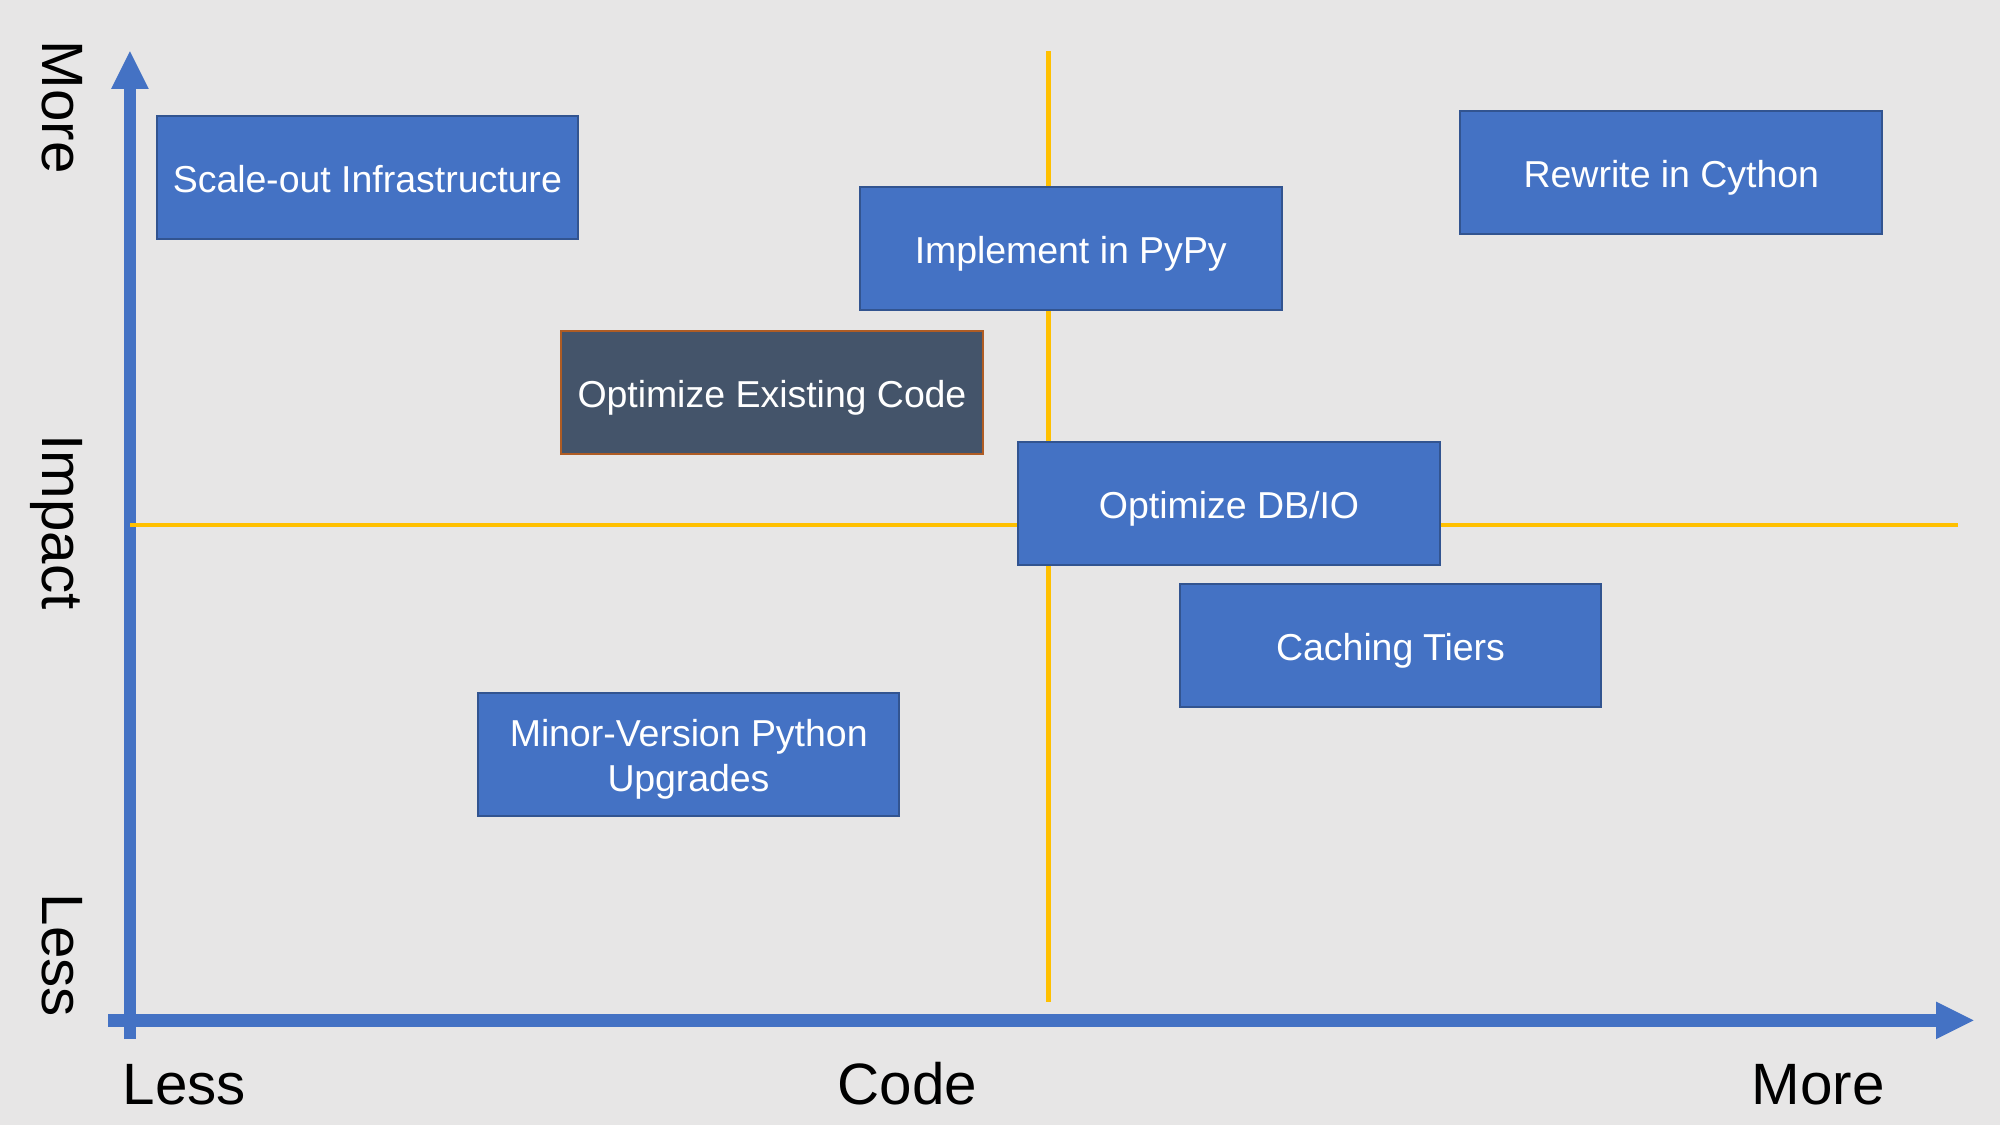

More
Rewrite in Cython
Scale-out Infrastructure
Implement in PyPy
Optimize Existing Code
Optimize DB/IO
Impact
Caching Tiers
Minor-Version Python Upgrades
Less
Less
Code Changes
More